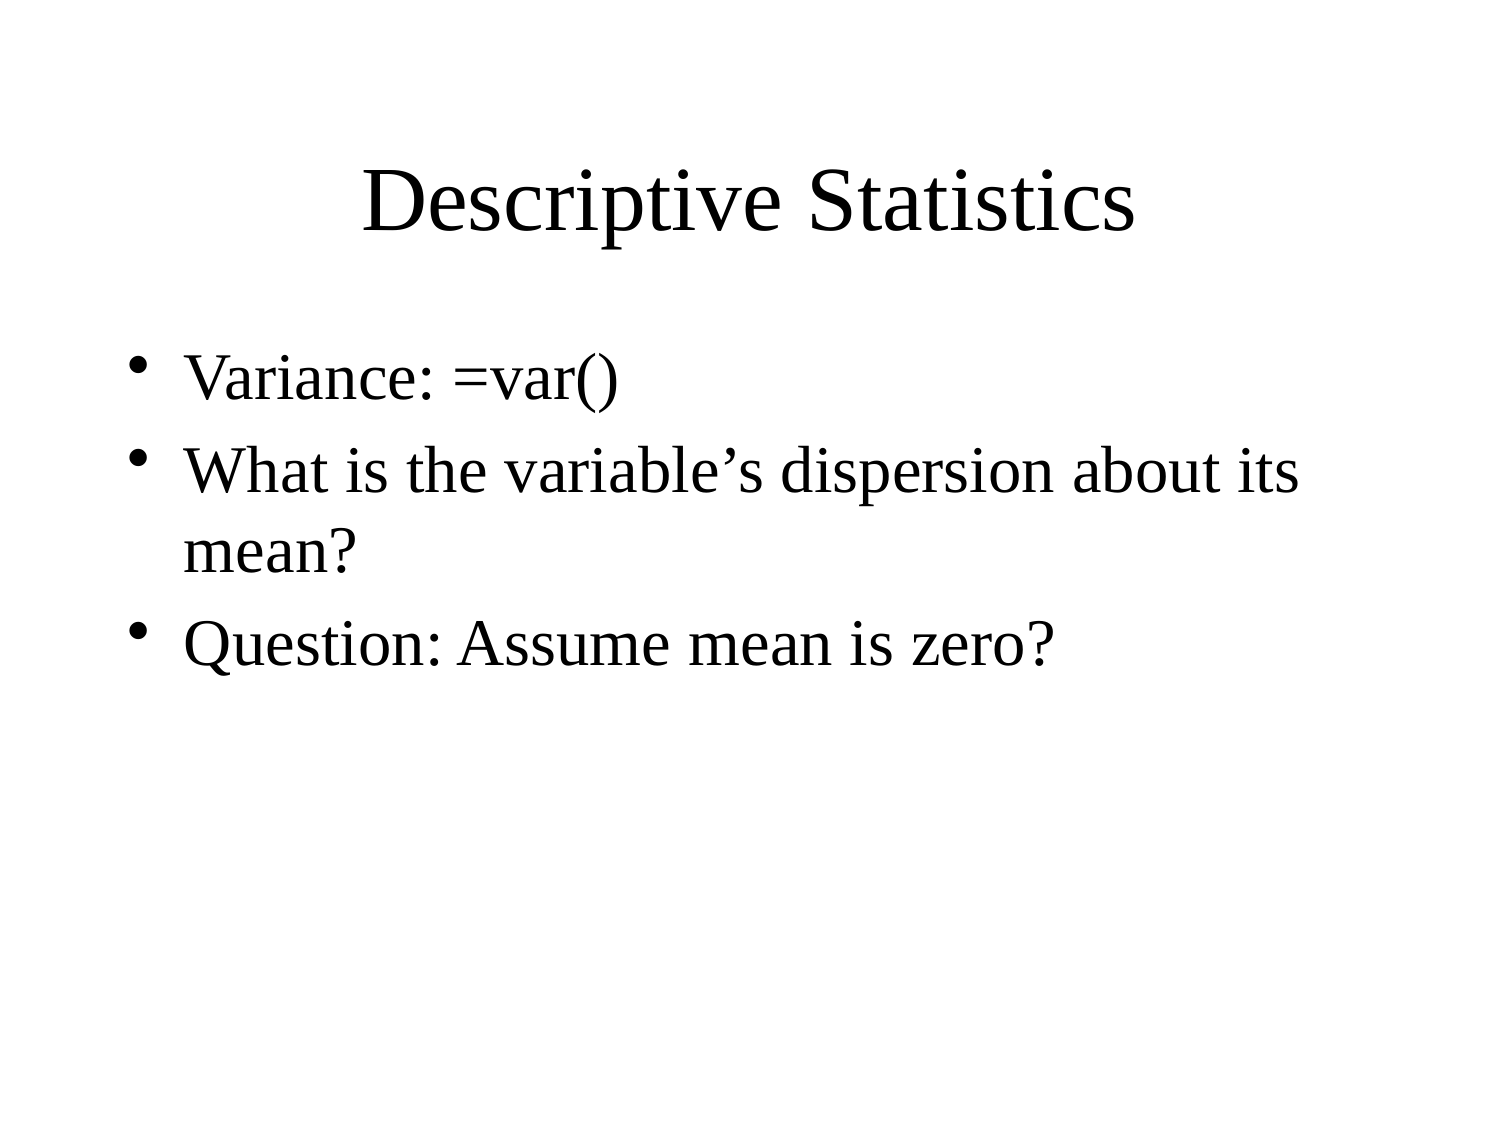

# Descriptive Statistics
Variance: =var()
What is the variable’s dispersion about its mean?
Question: Assume mean is zero?